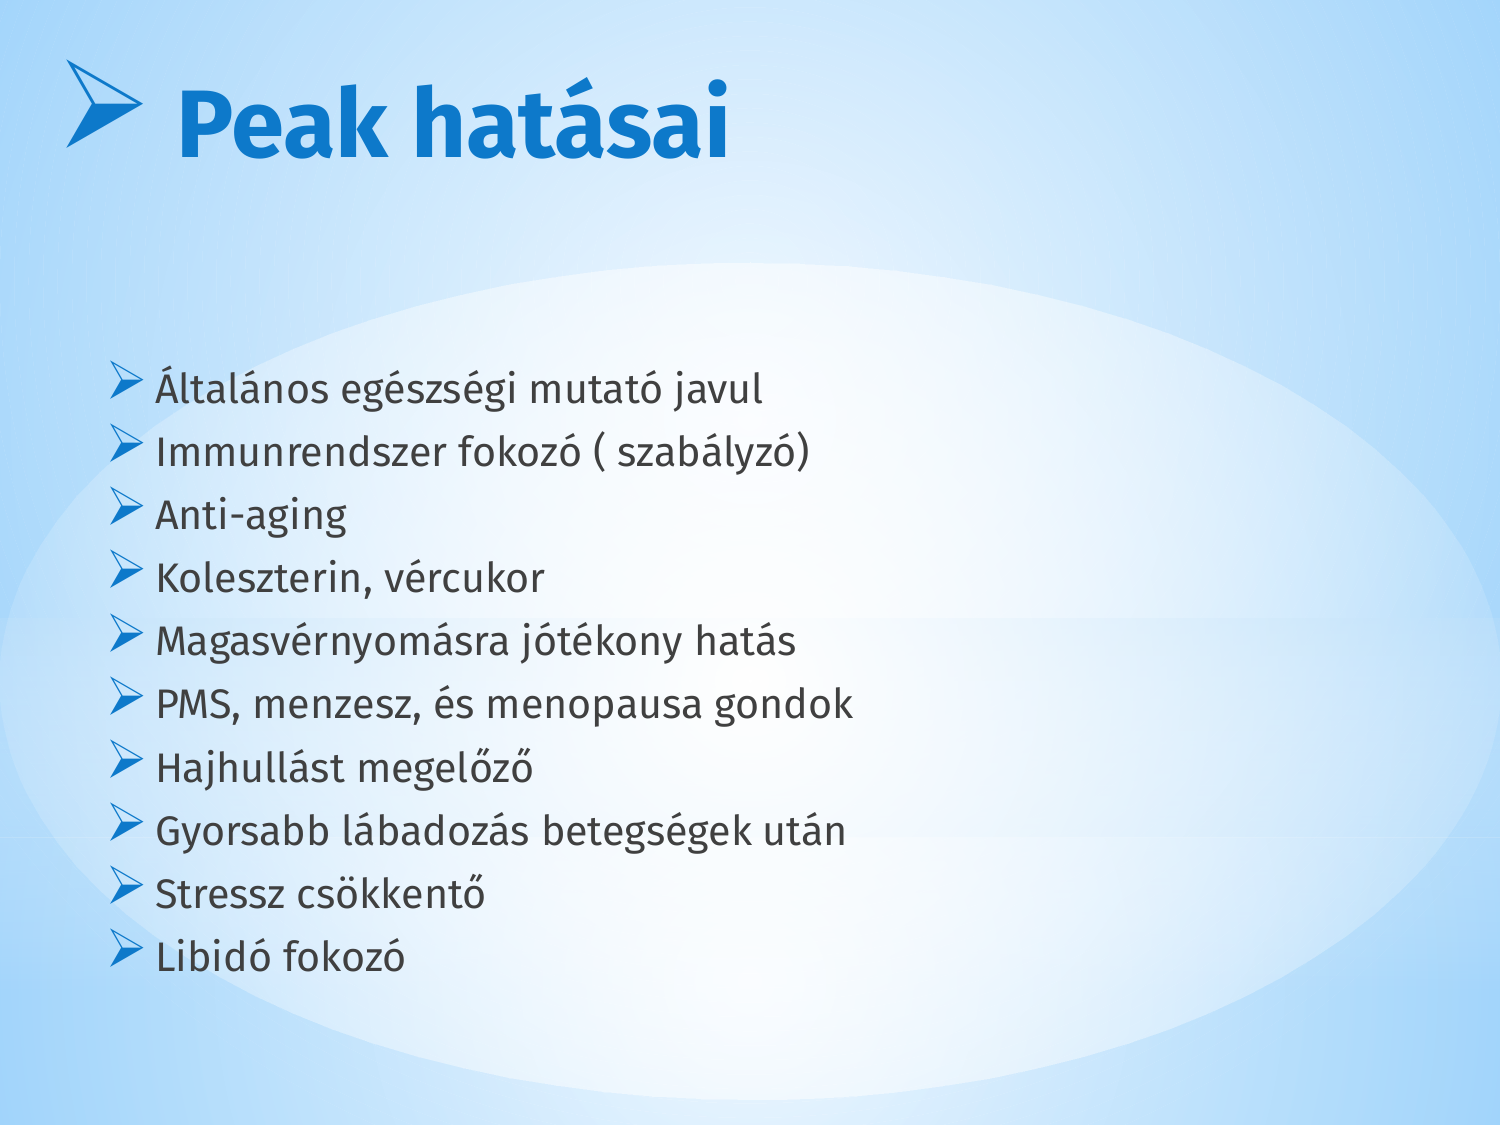

# Peak hatásai
 Általános egészségi mutató javul
 Immunrendszer fokozó ( szabályzó)
 Anti-aging
 Koleszterin, vércukor
 Magasvérnyomásra jótékony hatás
 PMS, menzesz, és menopausa gondok
 Hajhullást megelőző
 Gyorsabb lábadozás betegségek után
 Stressz csökkentő
 Libidó fokozó